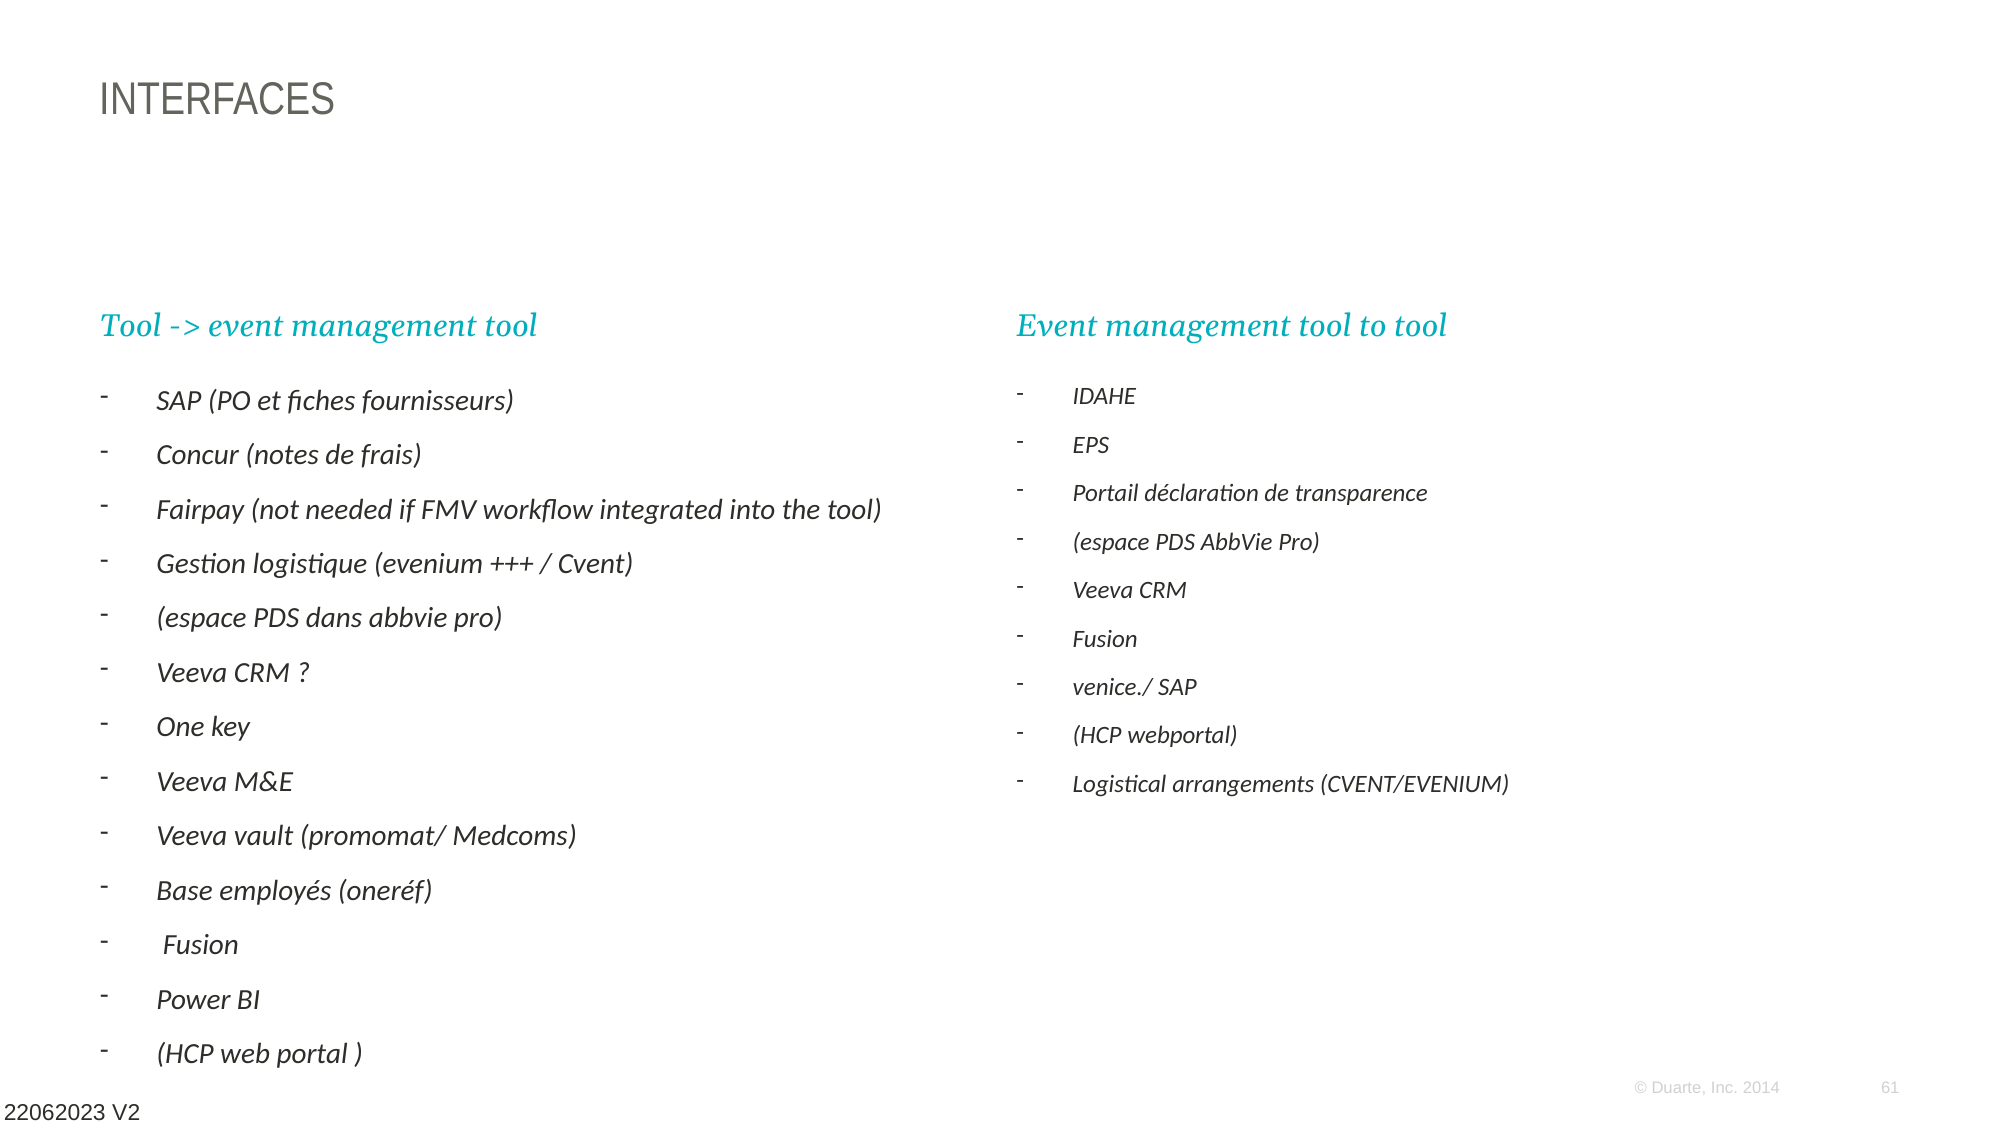

# Interfaces

Tool -> event management tool
SAP (PO et fiches fournisseurs)
Concur (notes de frais)
Fairpay (not needed if FMV workflow integrated into the tool)
Gestion logistique (evenium +++ / Cvent)
(espace PDS dans abbvie pro)
Veeva CRM ?
One key
Veeva M&E
Veeva vault (promomat/ Medcoms)
Base employés (oneréf)
 Fusion
Power BI
(HCP web portal )
Event management tool to tool
IDAHE
EPS
Portail déclaration de transparence
(espace PDS AbbVie Pro)
Veeva CRM
Fusion
venice./ SAP
(HCP webportal)
Logistical arrangements (CVENT/EVENIUM)